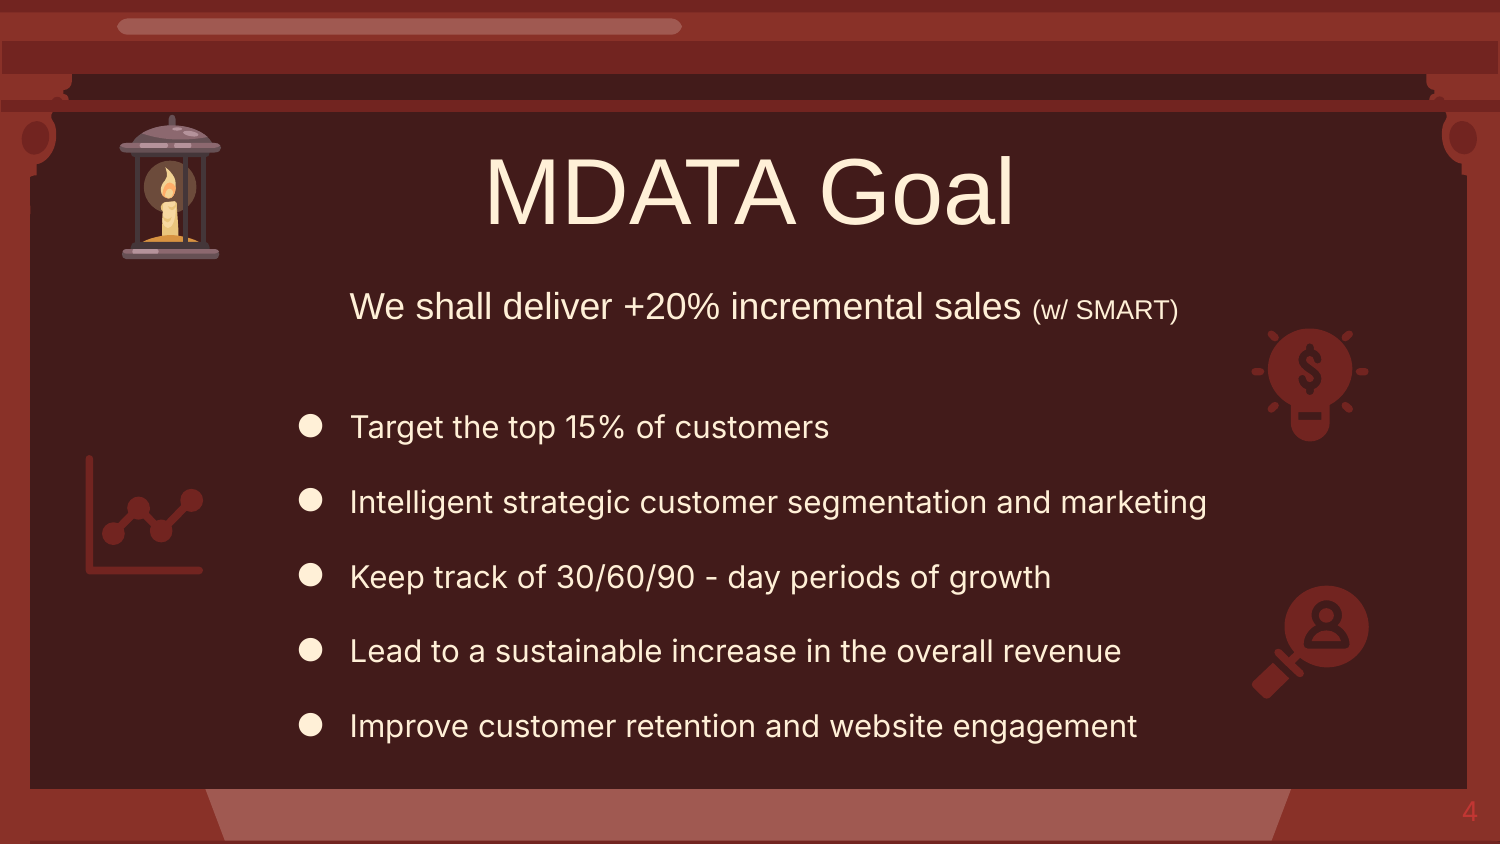

# MDATA Goal

We shall deliver +20% incremental sales (w/ SMART)
Target the top 15% of customers
Intelligent strategic customer segmentation and marketing
Keep track of 30/60/90 - day periods of growth
Lead to a sustainable increase in the overall revenue
Improve customer retention and website engagement

4